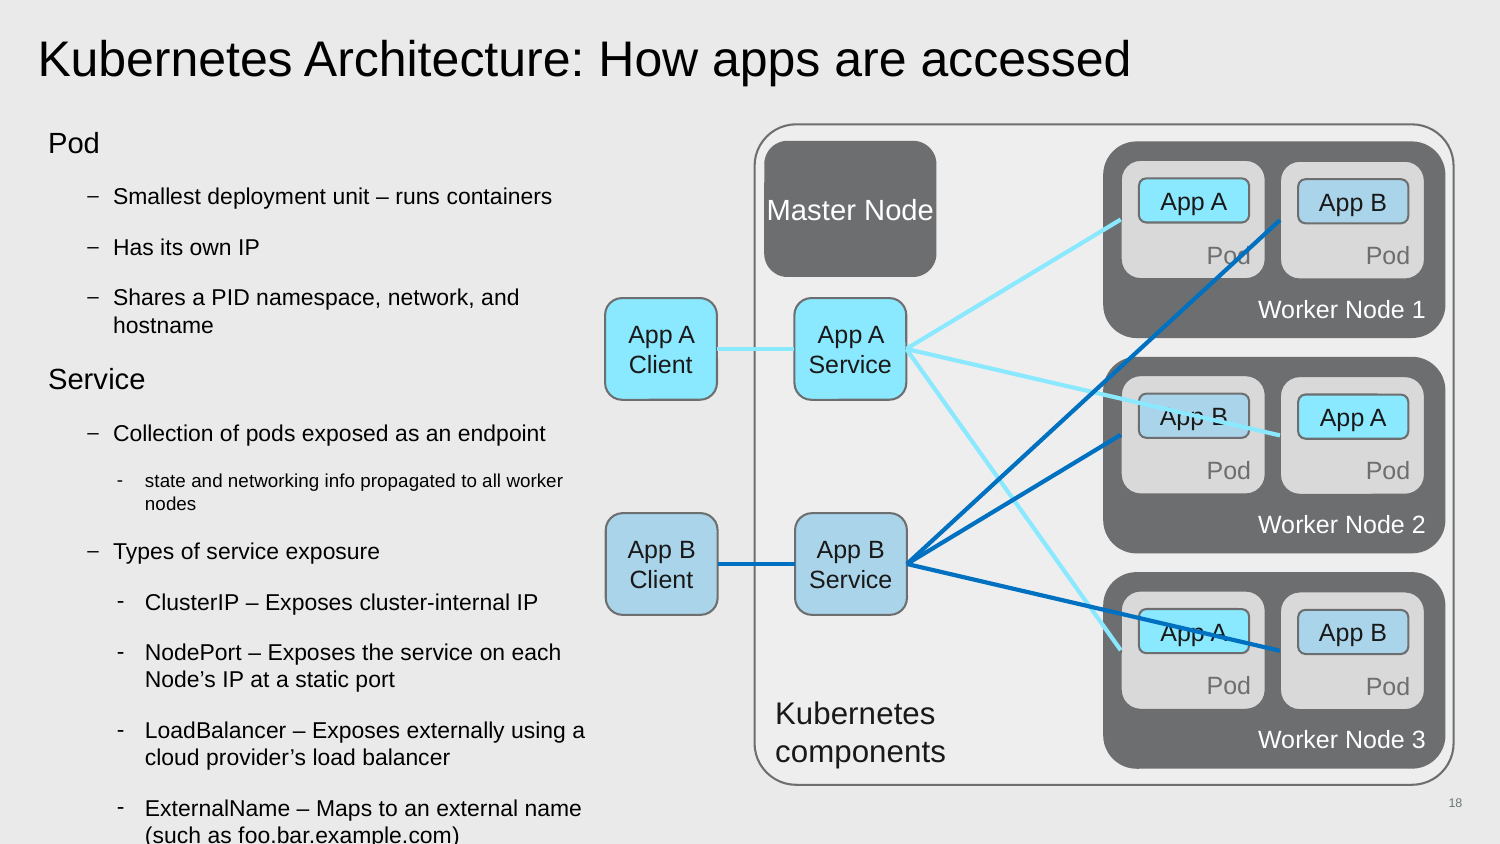

# Kubernetes Architecture: How apps are accessed
Pod
Smallest deployment unit – runs containers
Has its own IP
Shares a PID namespace, network, and hostname
Service
Collection of pods exposed as an endpoint
state and networking info propagated to all worker nodes
Types of service exposure
ClusterIP – Exposes cluster-internal IP
NodePort – Exposes the service on each Node’s IP at a static port
LoadBalancer – Exposes externally using a cloud provider’s load balancer
ExternalName – Maps to an external name (such as foo.bar.example.com)
Kubernetes
components
Master Node
Worker Node 1
Pod
Pod
App A
App B
App A Client
App A Service
Worker Node 2
Pod
Pod
App B
App A
App B Client
App B Service
Worker Node 3
Pod
Pod
App A
App B
18